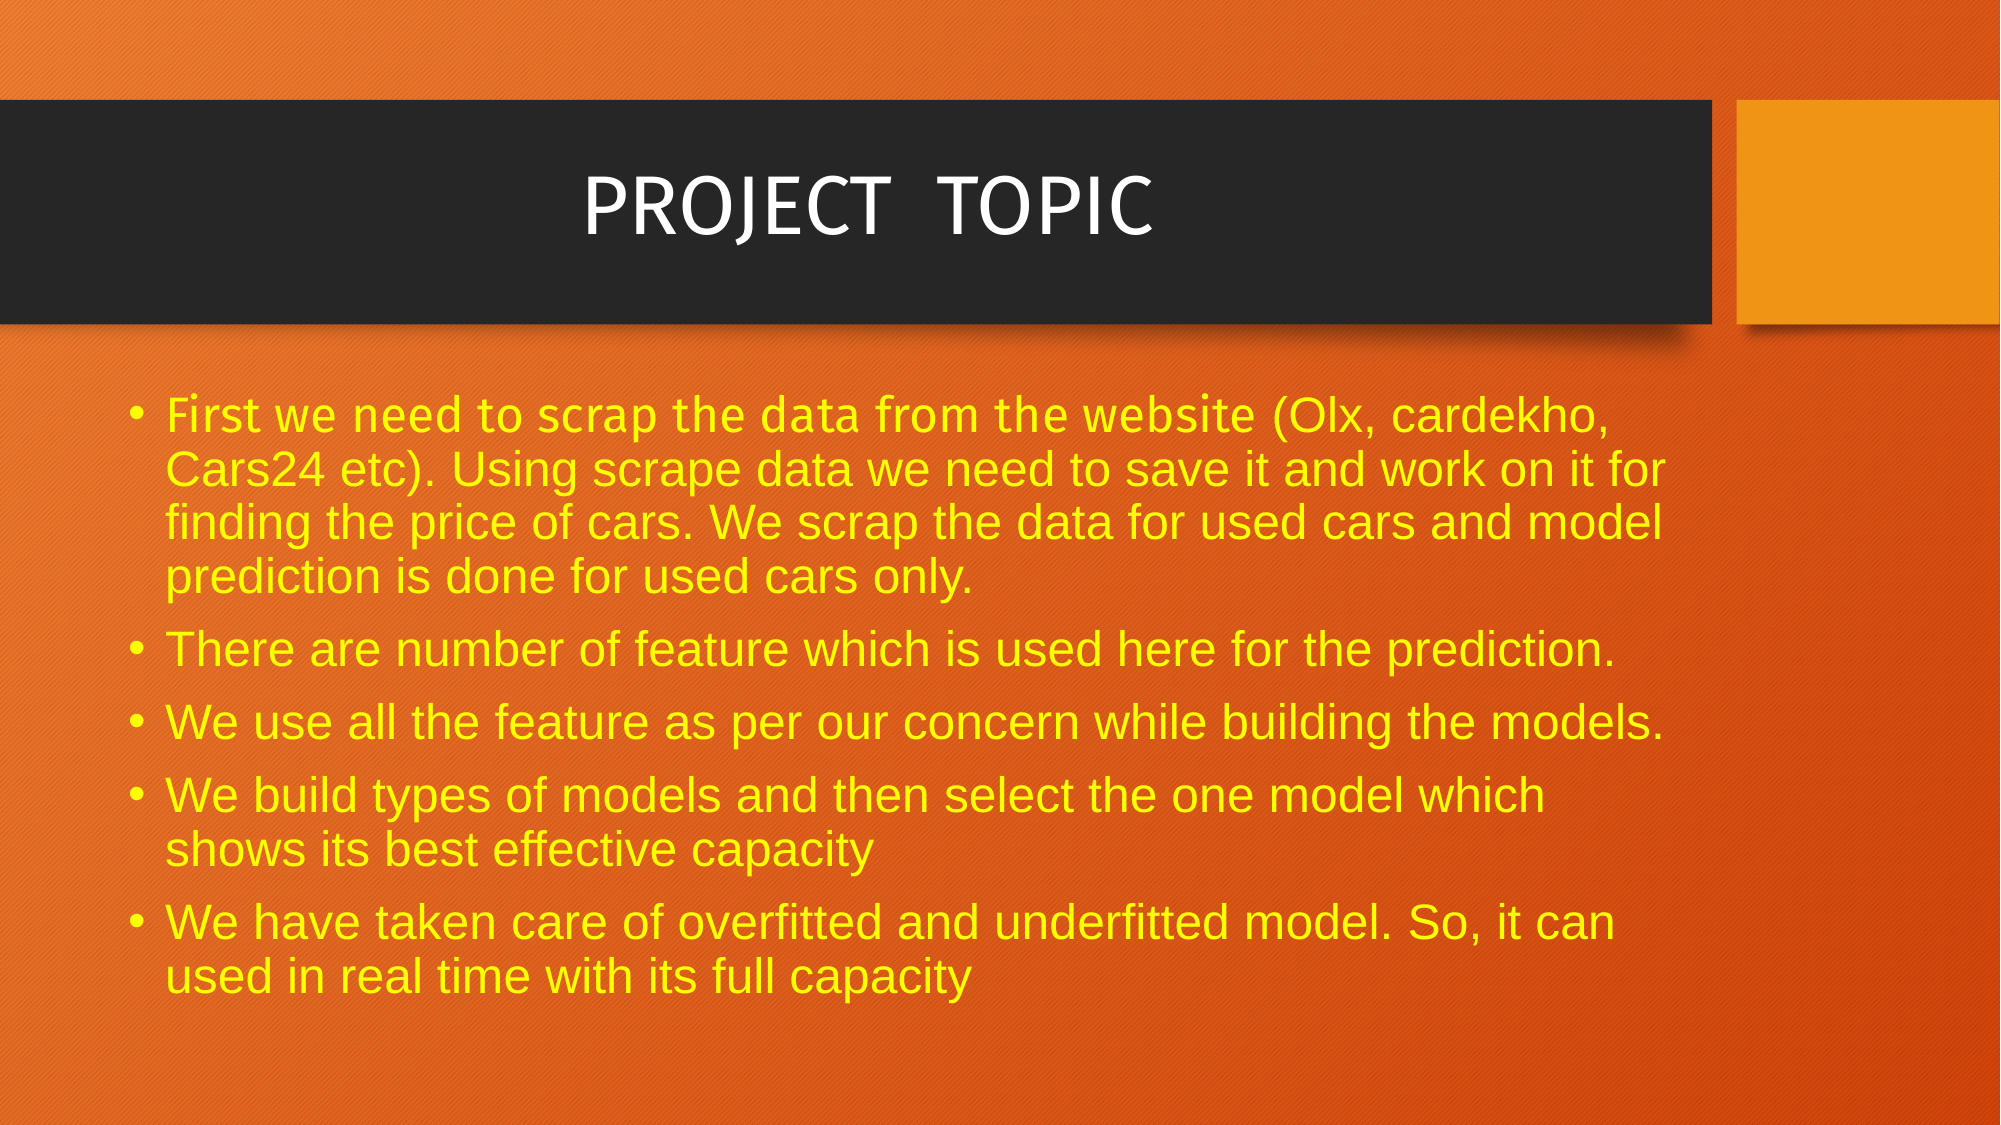

# PROJECT  TOPIC
First we need to scrap the data from the website (Olx, cardekho, Cars24 etc). Using scrape data we need to save it and work on it for finding the price of cars. We scrap the data for used cars and model prediction is done for used cars only.
There are number of feature which is used here for the prediction.
We use all the feature as per our concern while building the models.
We build types of models and then select the one model which shows its best effective capacity
We have taken care of overfitted and underfitted model. So, it can used in real time with its full capacity